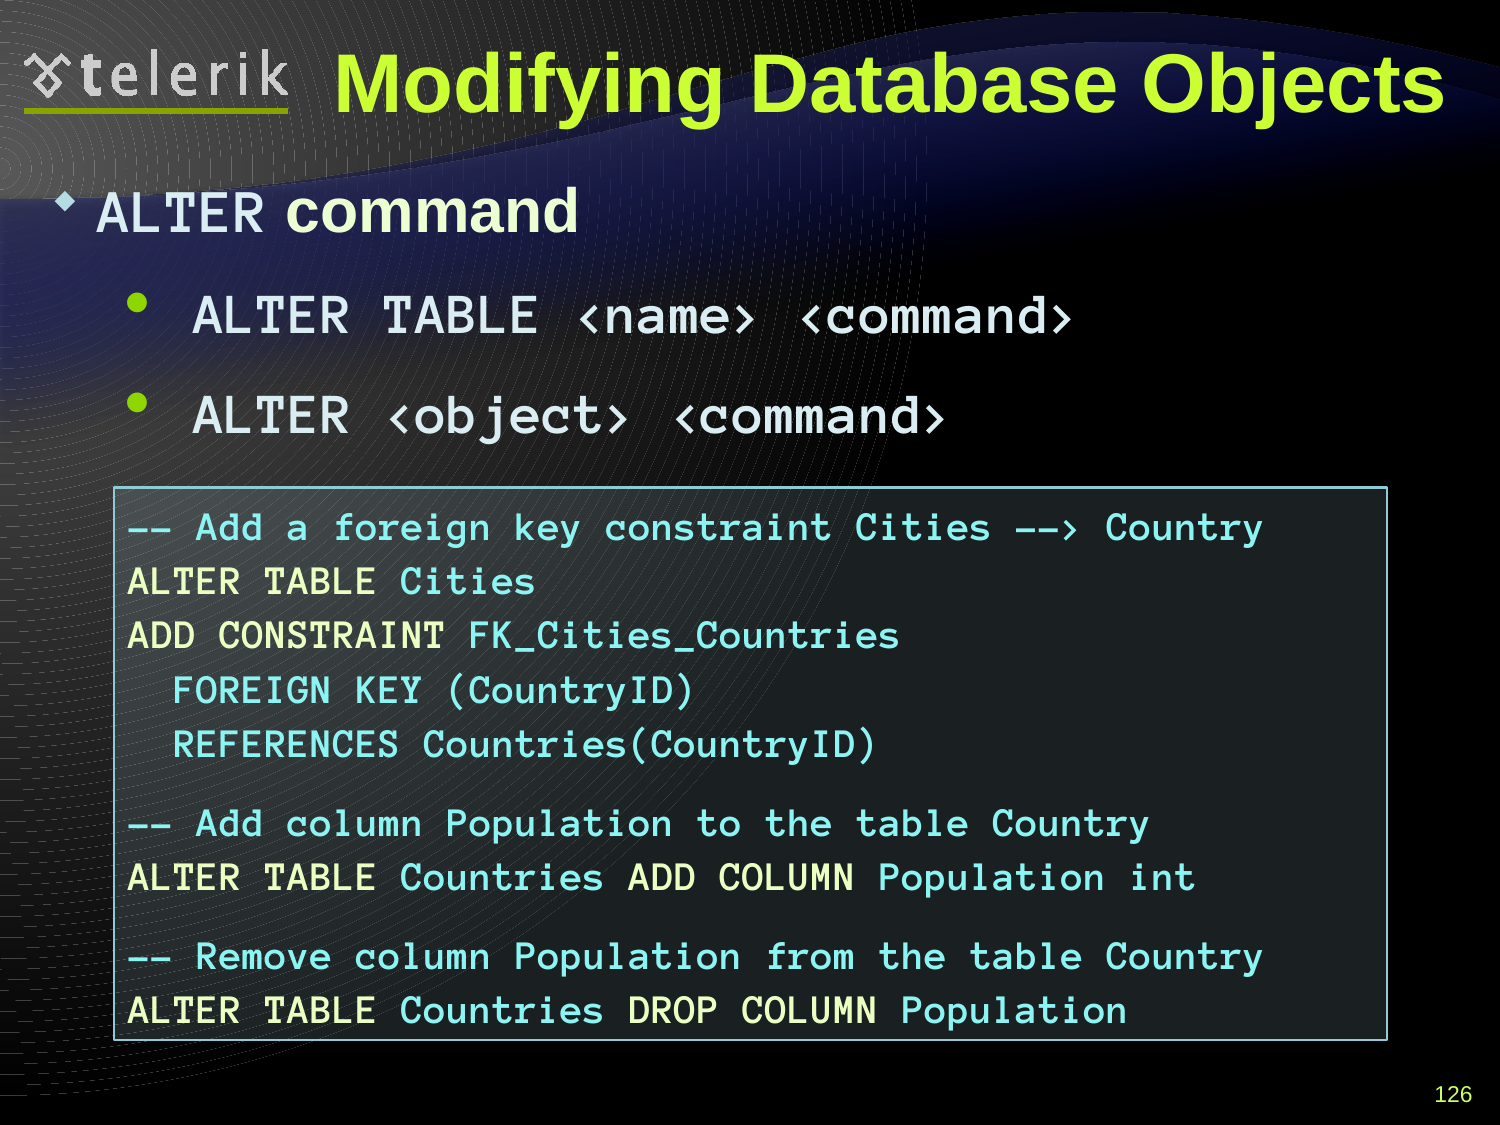

# Modifying Database Objects
ALTER command
ALTER TABLE <name> <command>
ALTER <object> <command>
-- Add a foreign key constraint Cities --> Country
ALTER TABLE Cities
ADD CONSTRAINT FK_Cities_Countries
  FOREIGN KEY (CountryID)
  REFERENCES Countries(CountryID)
-- Add column Population to the table Country
ALTER TABLE Countries ADD COLUMN Population int
-- Remove column Population from the table Country
ALTER TABLE Countries DROP COLUMN Population
126